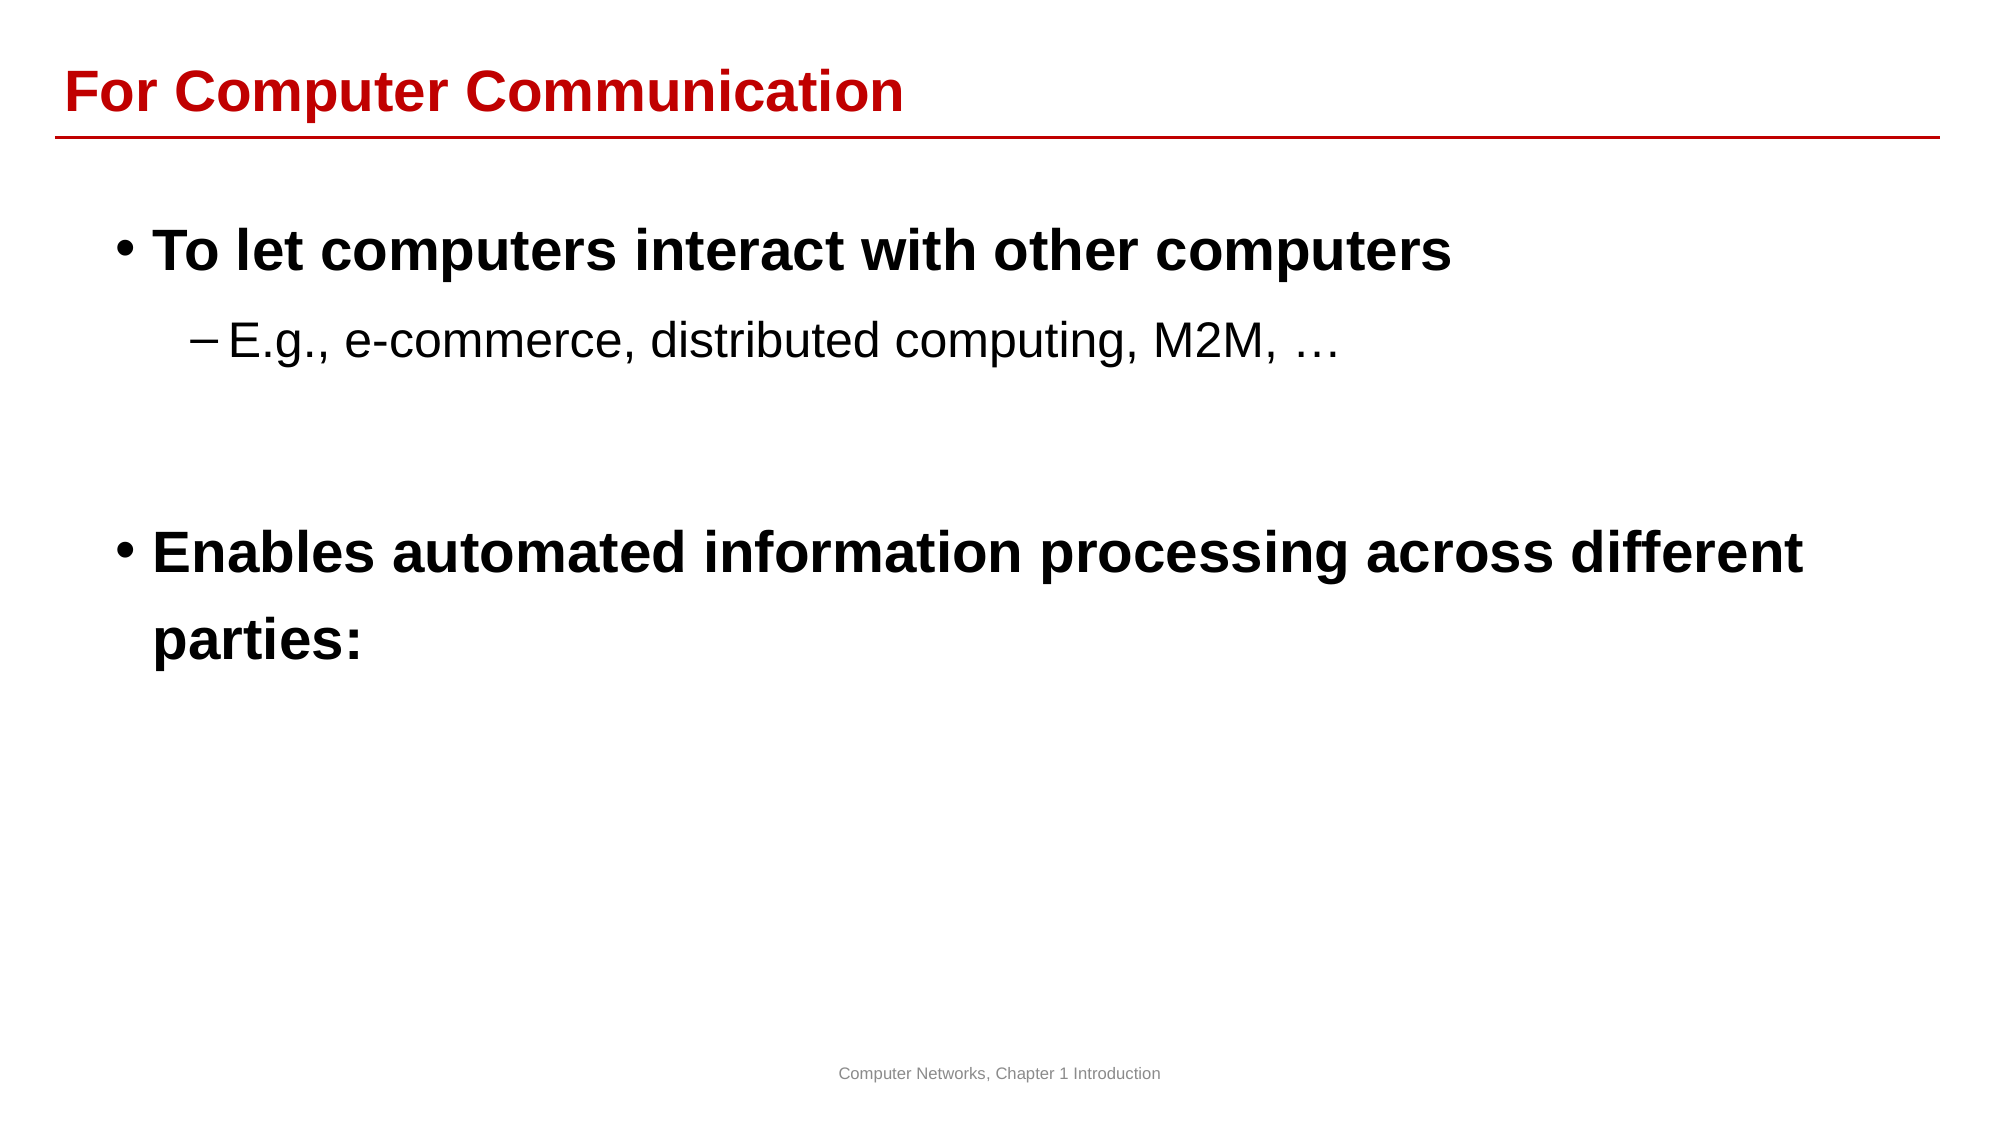

For Computer Communication
To let computers interact with other computers
E.g., e-commerce, distributed computing, M2M, …

Enables automated information processing across different parties:
Computer Networks, Chapter 1 Introduction